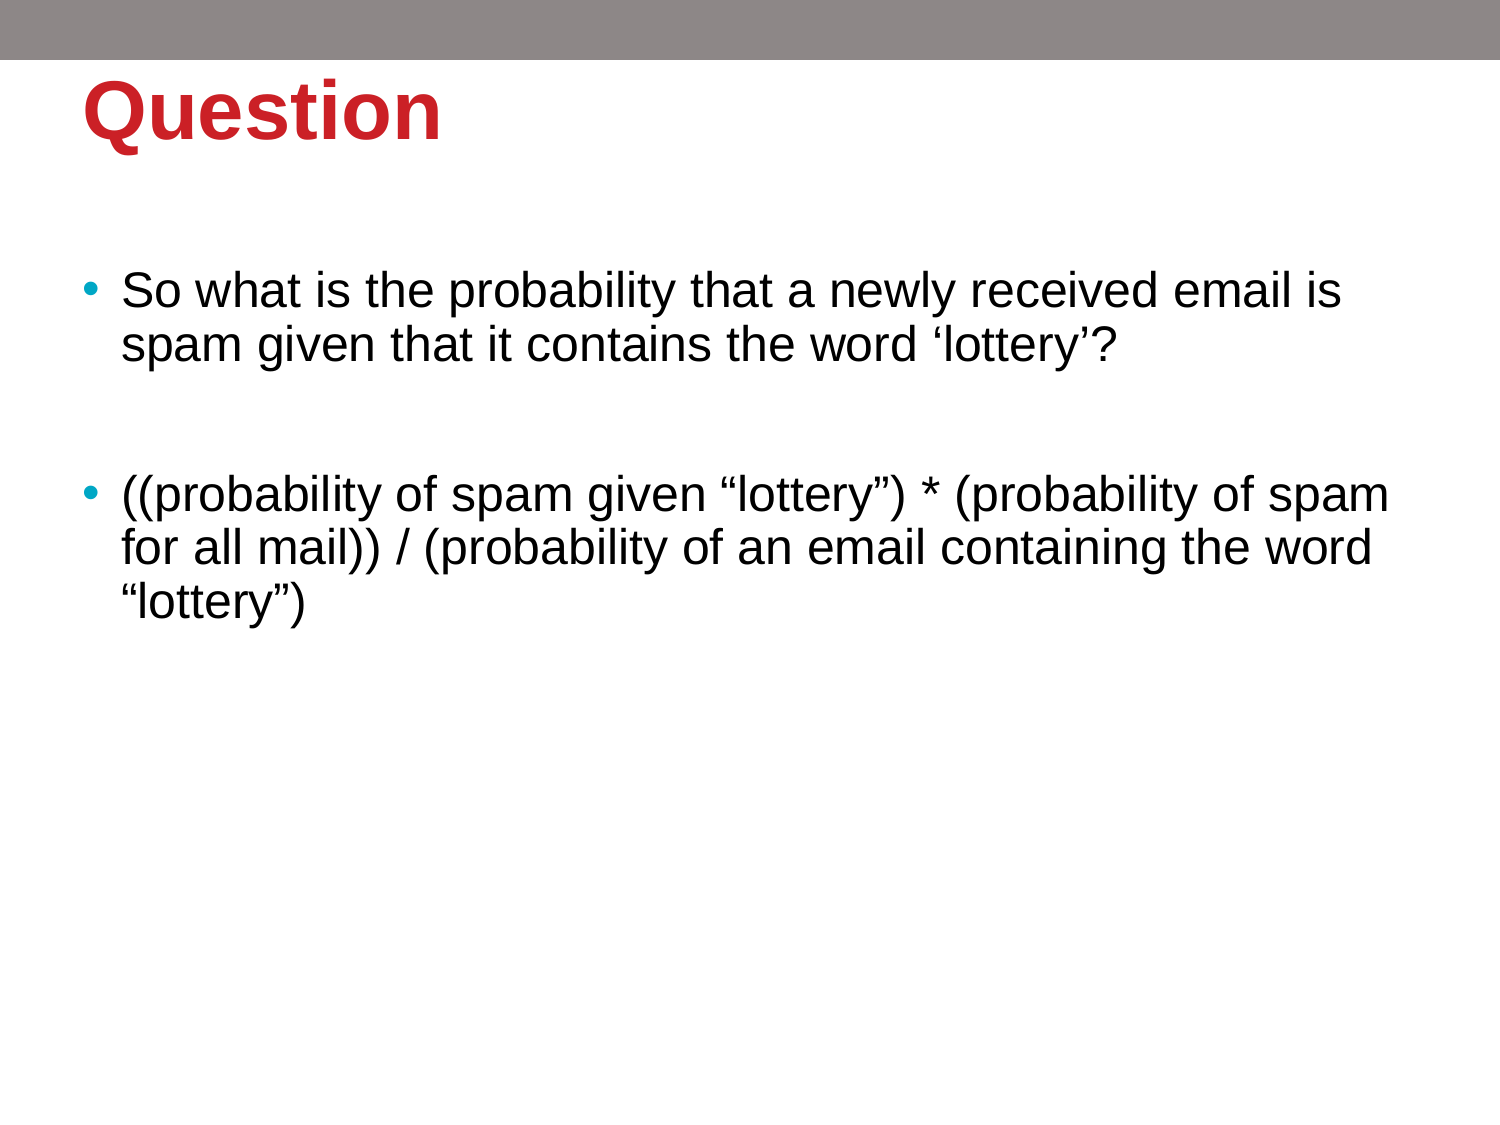

# Question
So what is the probability that a newly received email is spam given that it contains the word ‘lottery’?

((probability of spam given “lottery”) * (probability of spam for all mail)) / (probability of an email containing the word “lottery”)